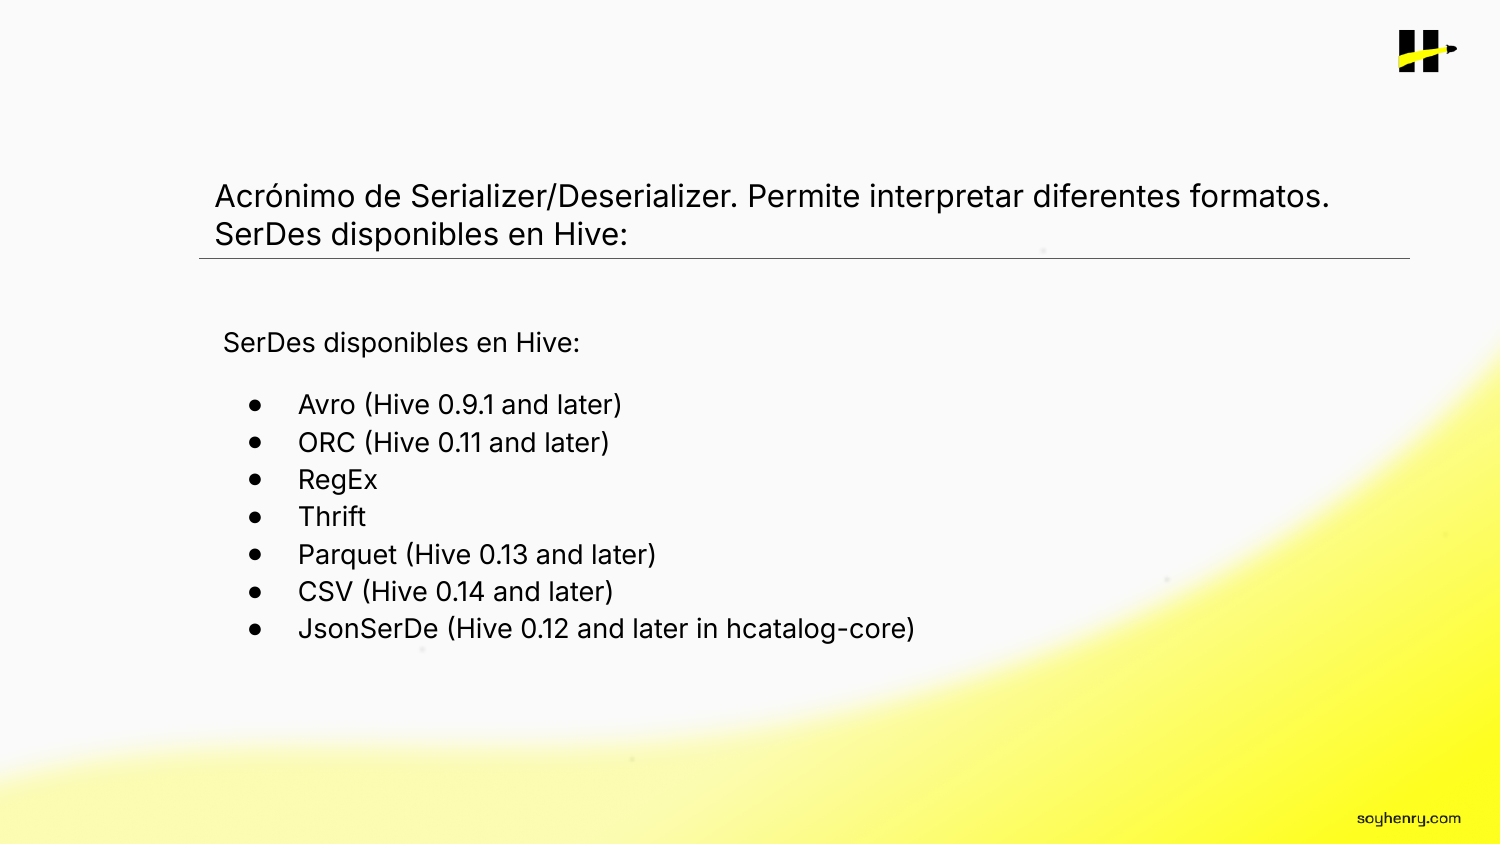

Acrónimo de Serializer/Deserializer. Permite interpretar diferentes formatos. SerDes disponibles en Hive:

SerDes disponibles en Hive:
Avro (Hive 0.9.1 and later)
ORC (Hive 0.11 and later)
RegEx
Thrift
Parquet (Hive 0.13 and later)
CSV (Hive 0.14 and later)
JsonSerDe (Hive 0.12 and later in hcatalog-core)